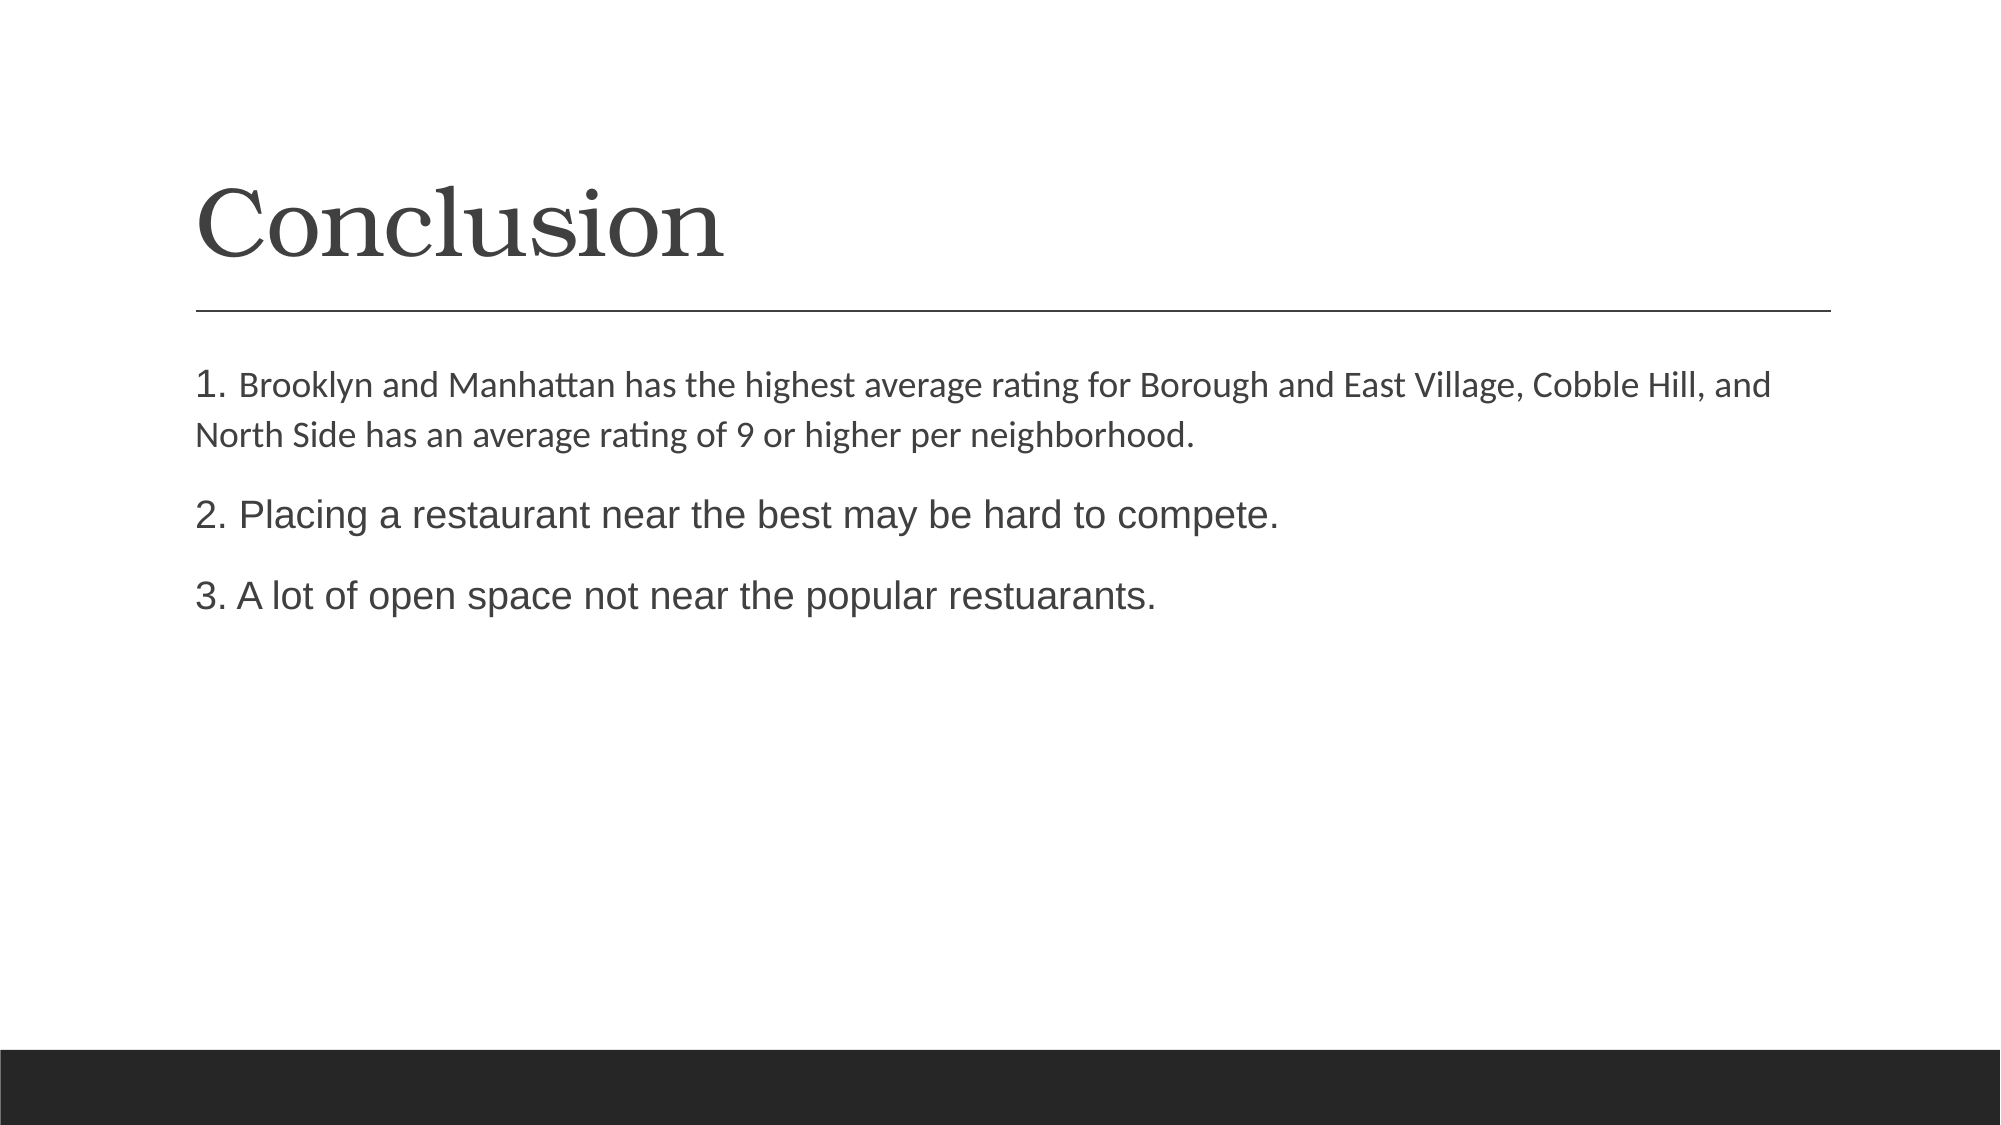

# Conclusion
1. Brooklyn and Manhattan has the highest average rating for Borough and East Village, Cobble Hill, and North Side has an average rating of 9 or higher per neighborhood.
2. Placing a restaurant near the best may be hard to compete.
3. A lot of open space not near the popular restuarants.